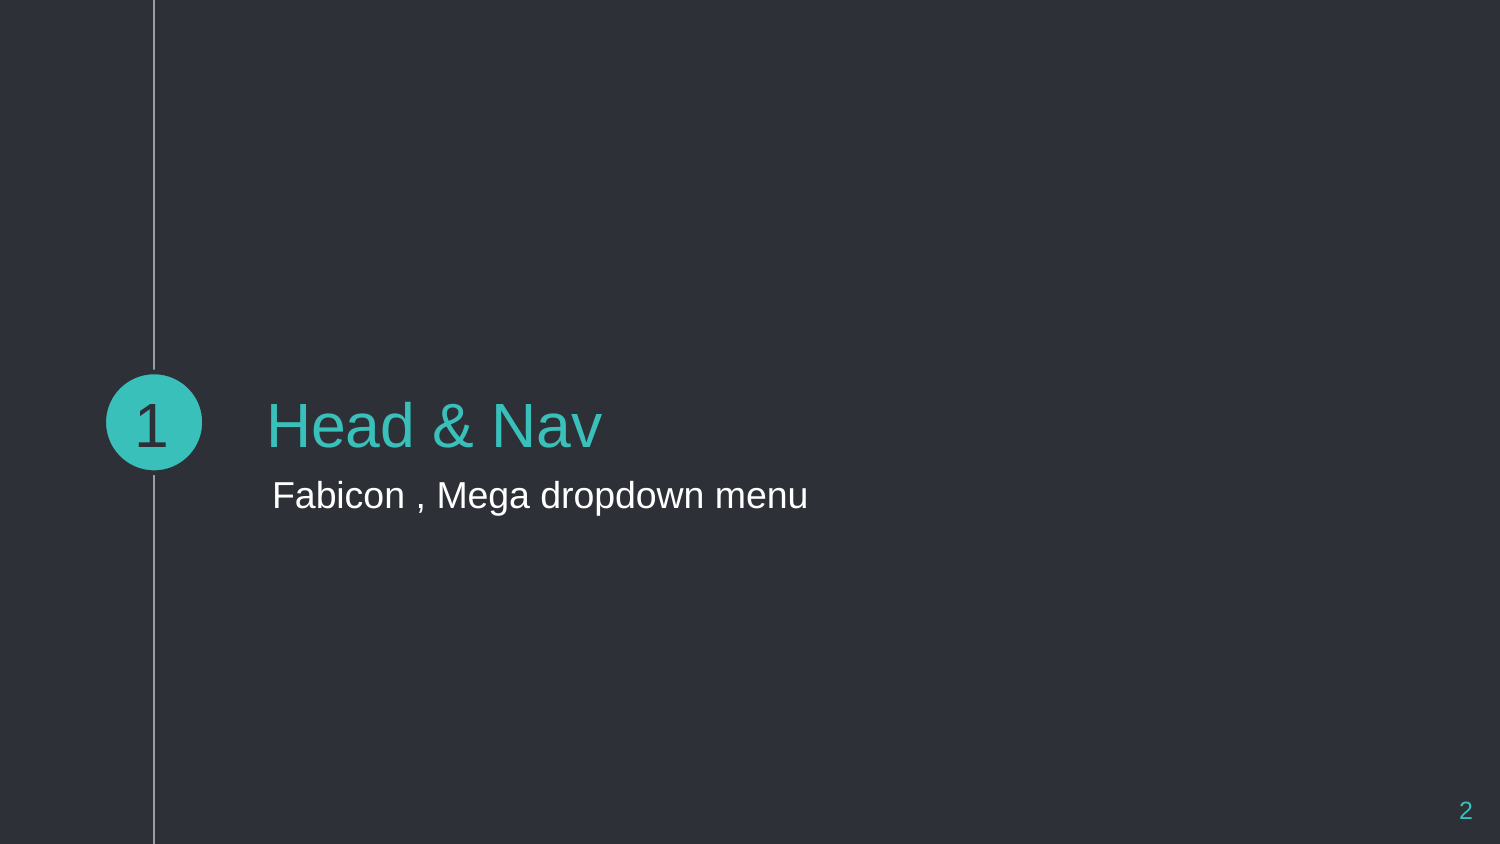

1
# Head & Nav
Fabicon , Mega dropdown menu
2